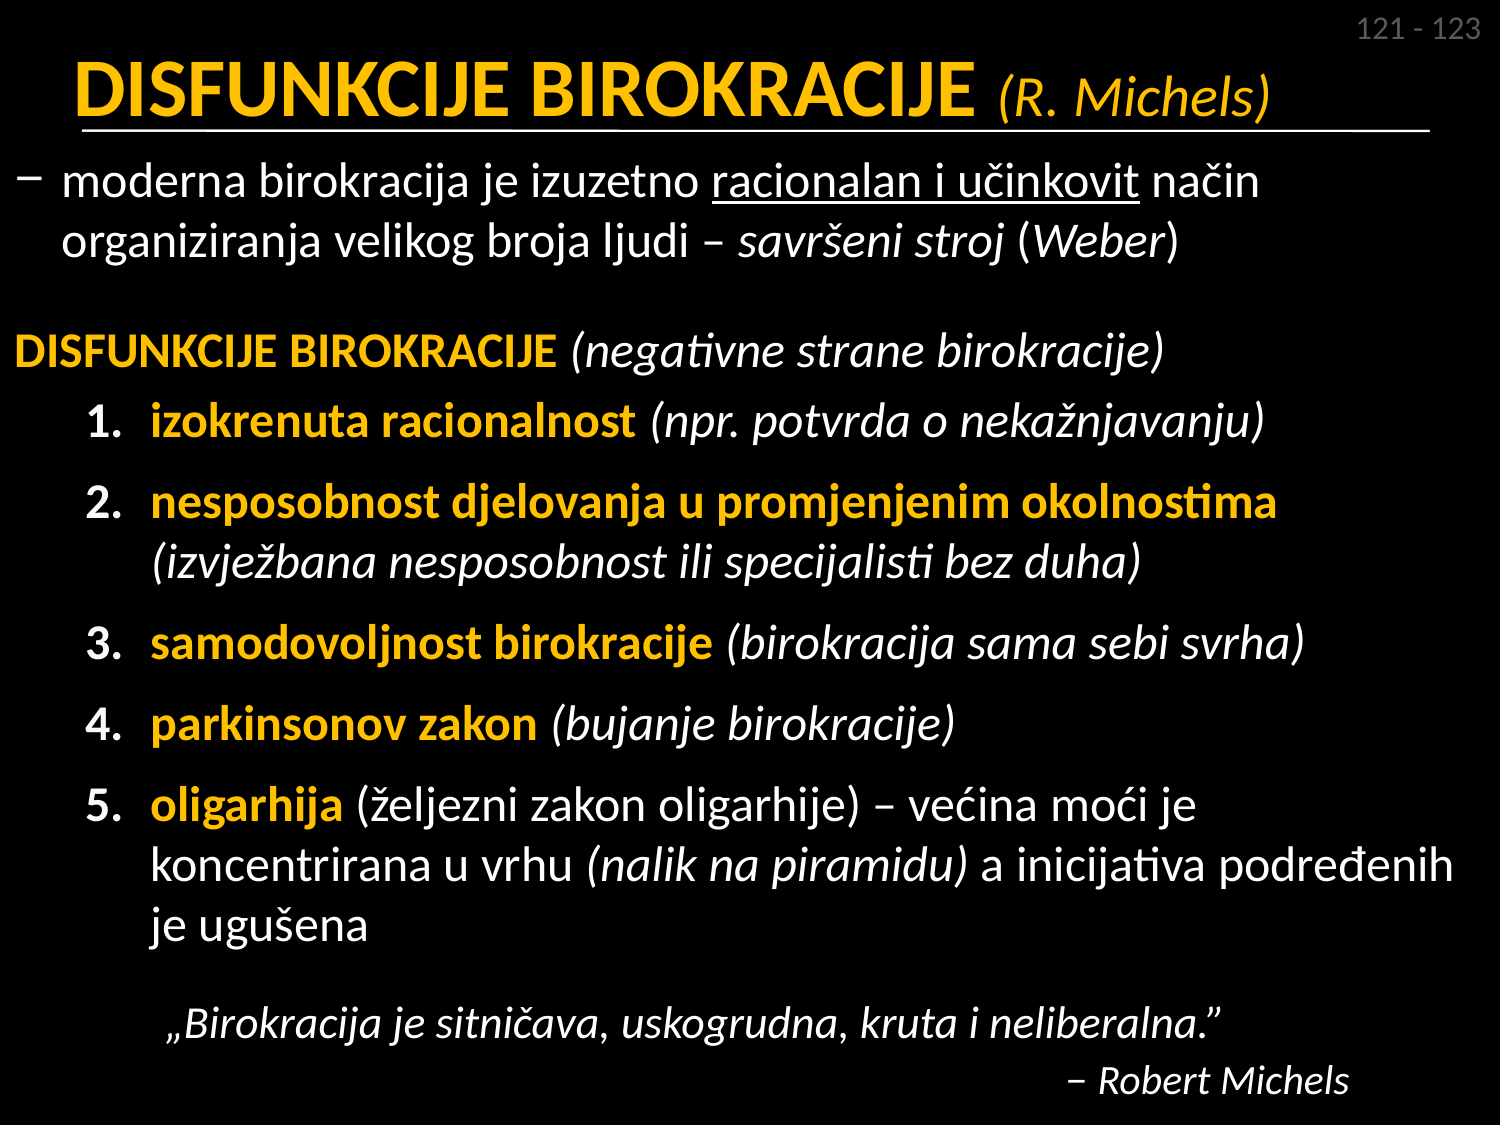

121 - 123
# DISFUNKCIJE BIROKRACIJE (R. Michels)
moderna birokracija je izuzetno racionalan i učinkovit način organiziranja velikog broja ljudi – savršeni stroj (Weber)
DISFUNKCIJE BIROKRACIJE (negativne strane birokracije)
izokrenuta racionalnost (npr. potvrda o nekažnjavanju)
nesposobnost djelovanja u promjenjenim okolnostima (izvježbana nesposobnost ili specijalisti bez duha)
samodovoljnost birokracije (birokracija sama sebi svrha)
parkinsonov zakon (bujanje birokracije)
oligarhija (željezni zakon oligarhije) – većina moći je koncentrirana u vrhu (nalik na piramidu) a inicijativa podređenih je ugušena
	„Birokracija je sitničava, uskogrudna, kruta i neliberalna.”
						– Robert Michels